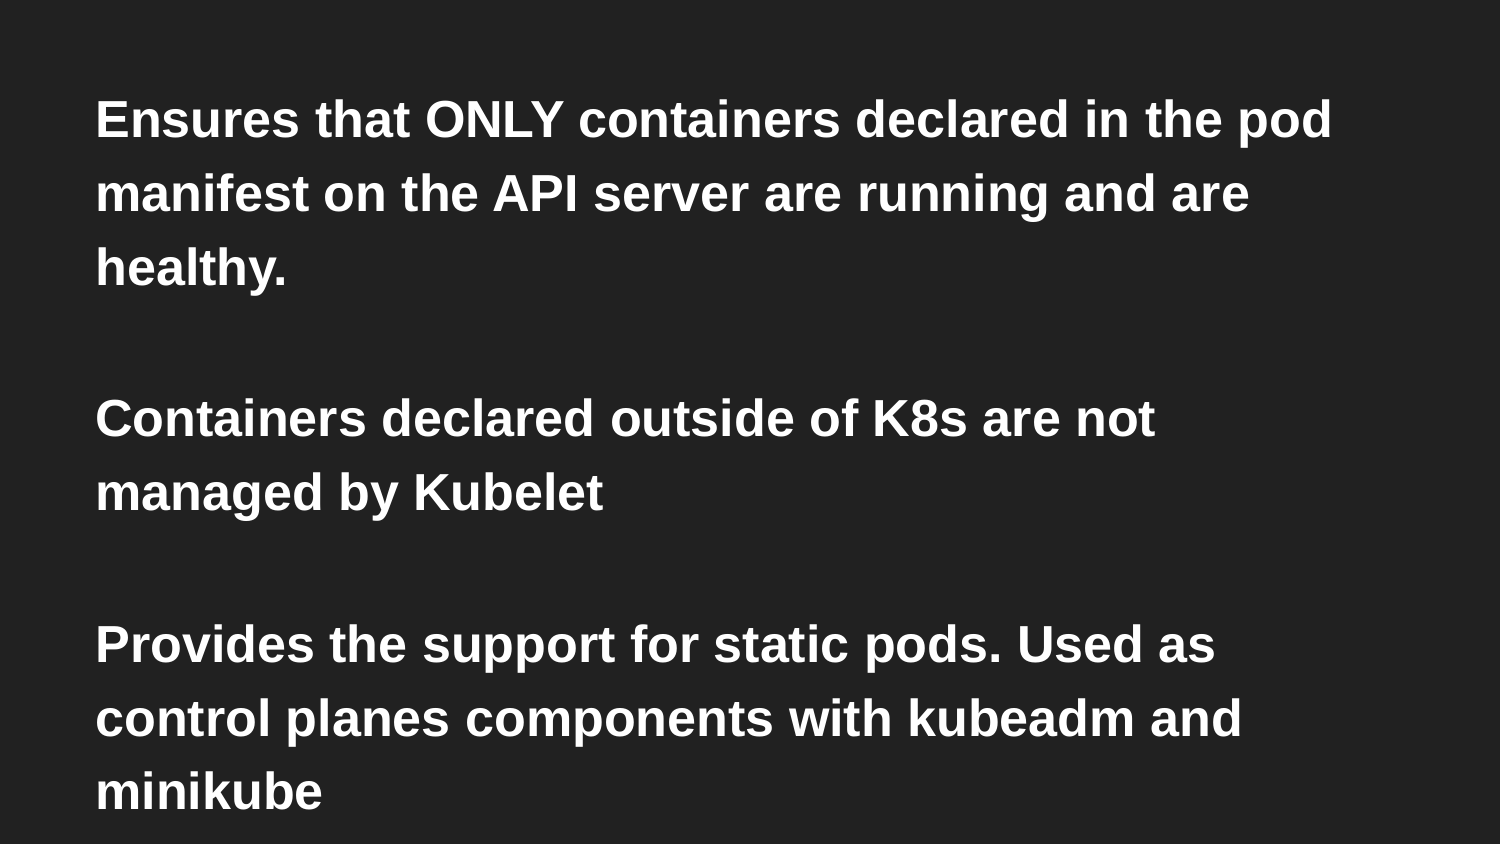

# Ensures that ONLY containers declared in the pod manifest on the API server are running and are healthy.

Containers declared outside of K8s are not managed by Kubelet

Provides the support for static pods. Used as control planes components with kubeadm and minikube